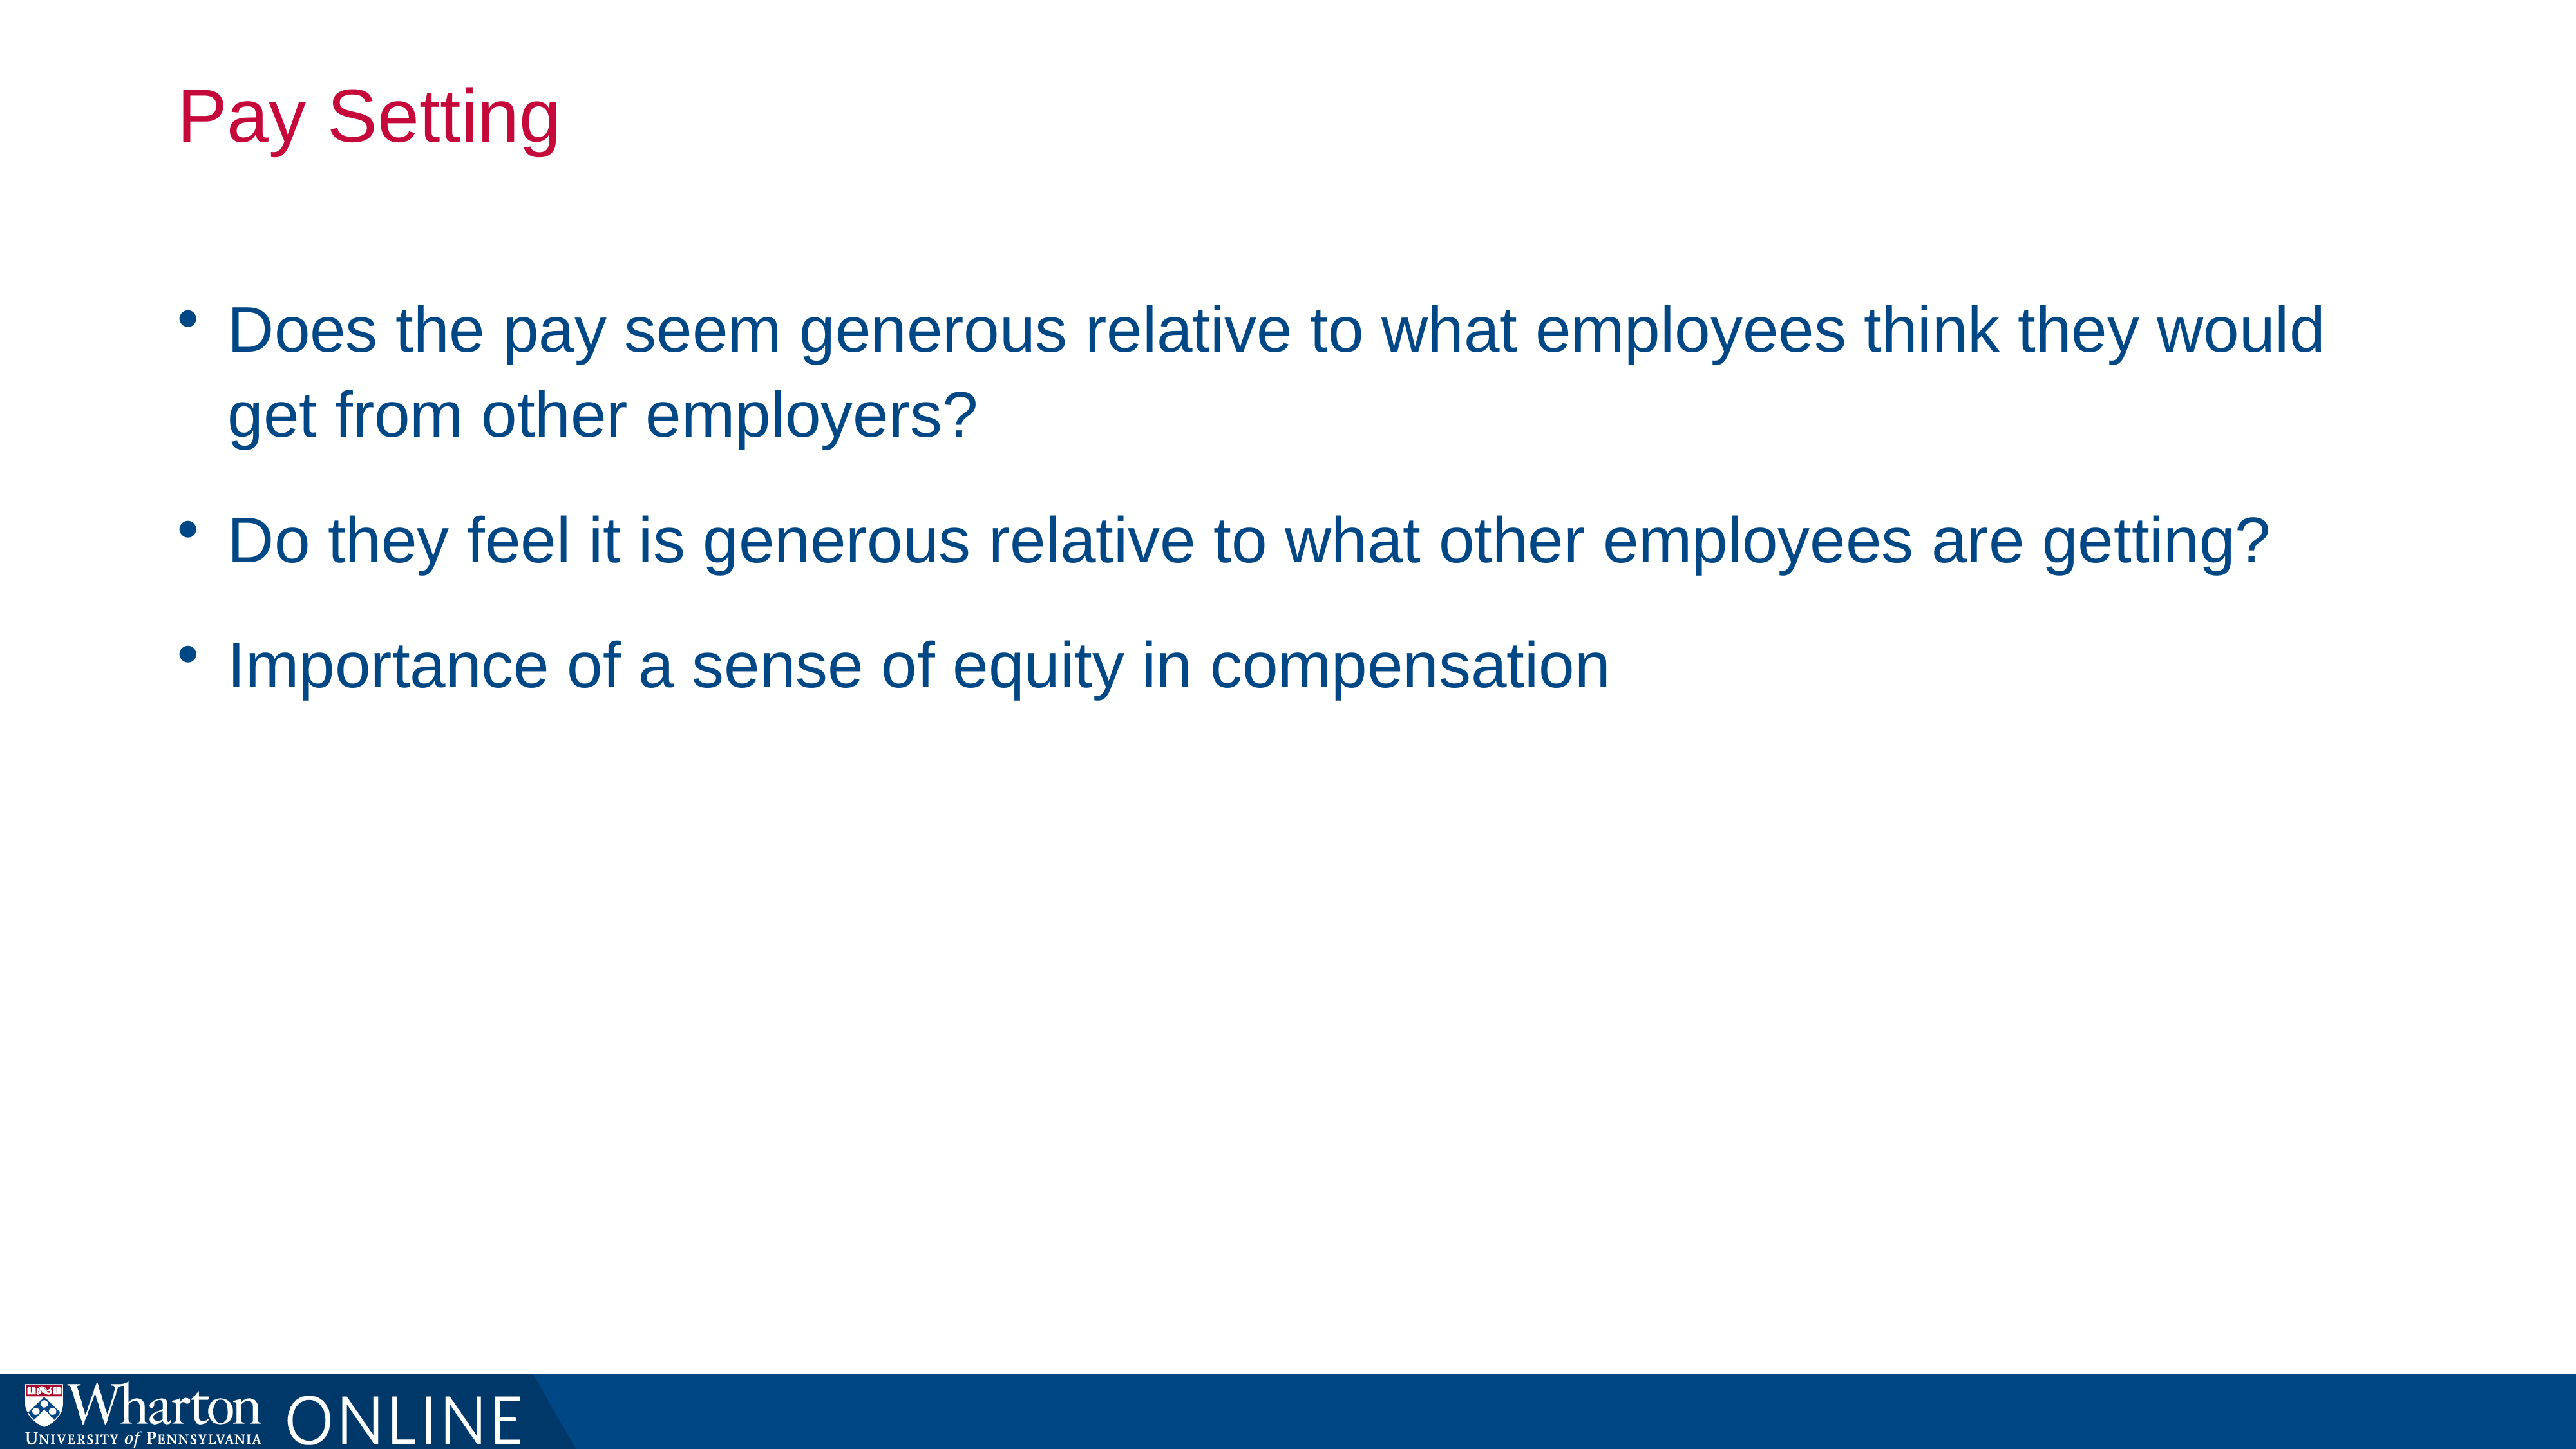

# Pay Setting
Does the pay seem generous relative to what employees think they would get from other employers?
Do they feel it is generous relative to what other employees are getting?
Importance of a sense of equity in compensation